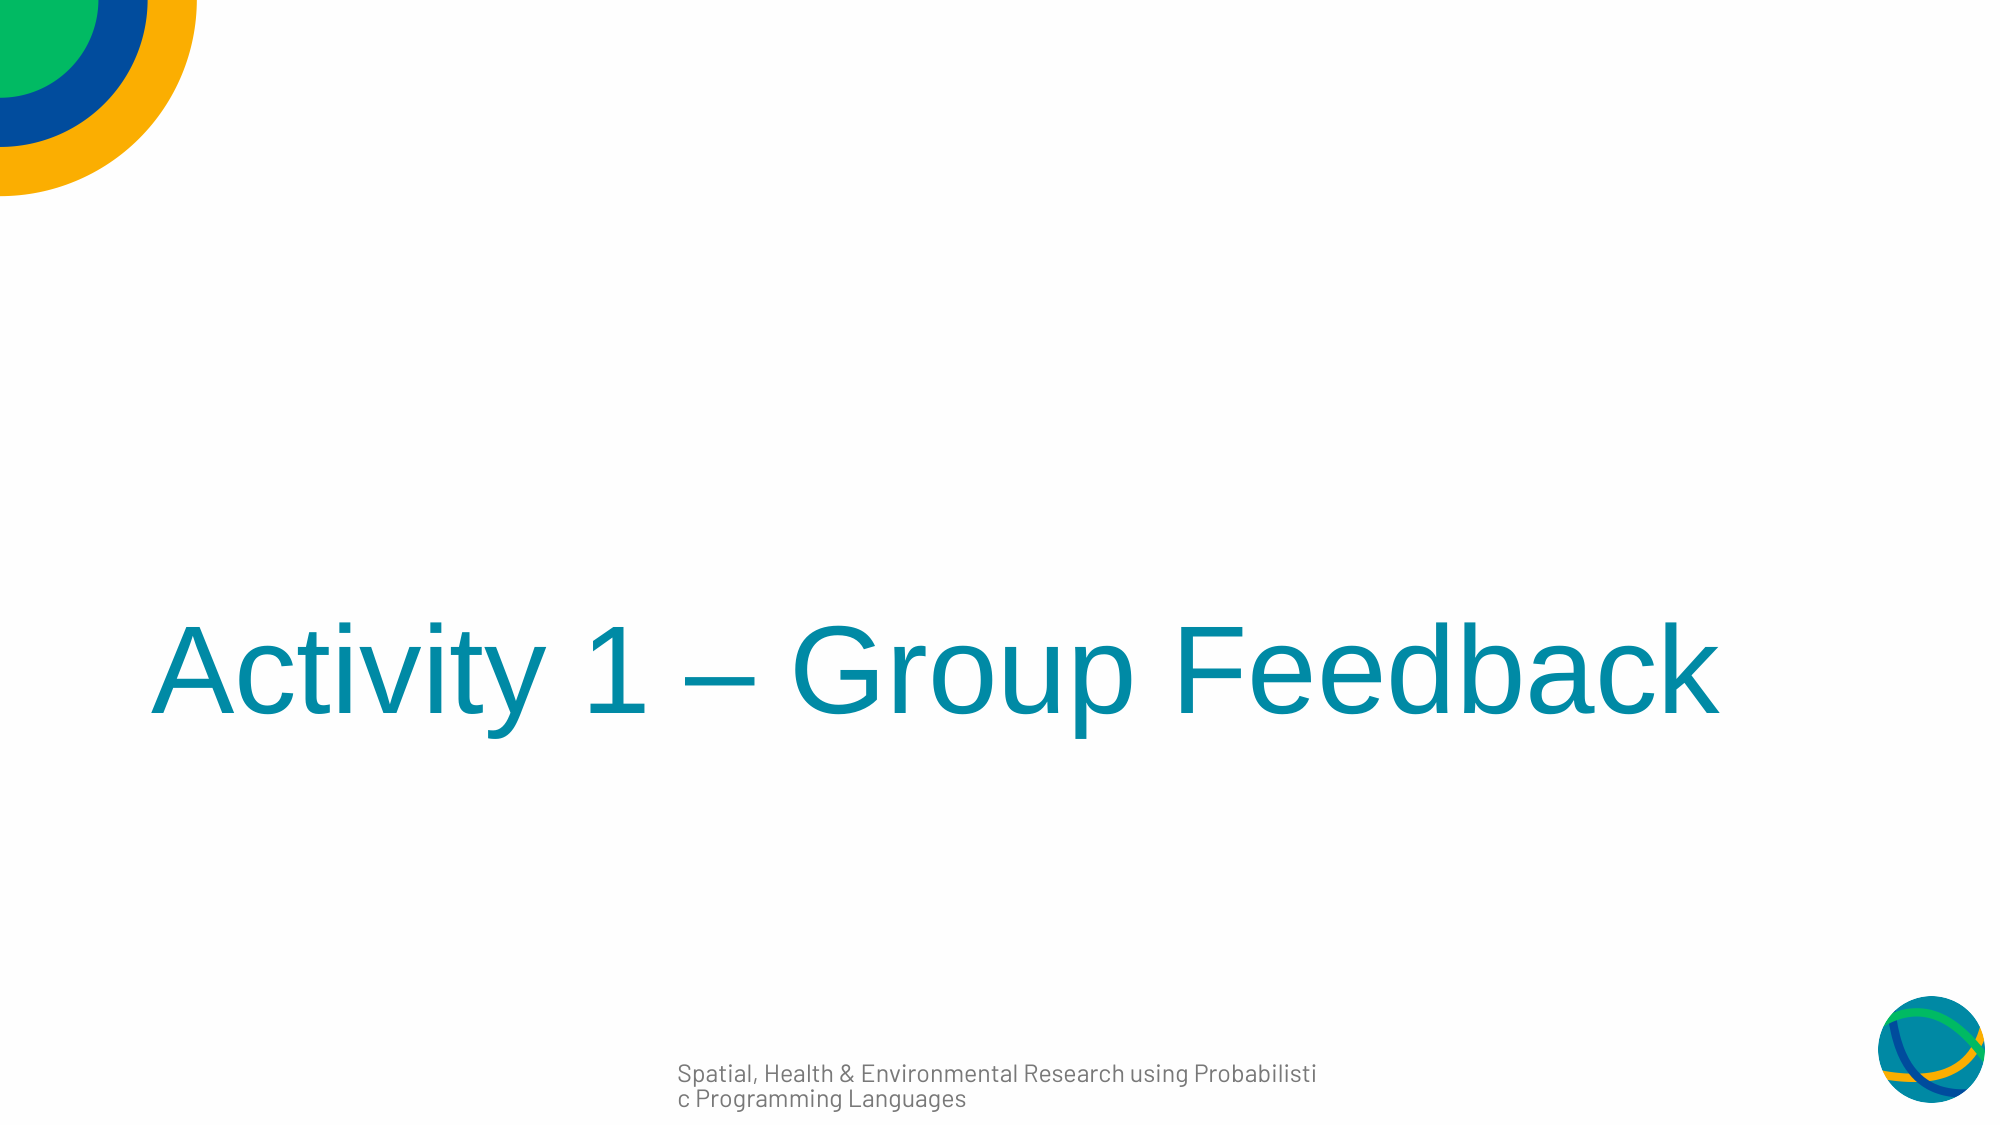

# Activity 1 – Group Feedback

Spatial, Health & Environmental Research using Probabilistic Programming Languages